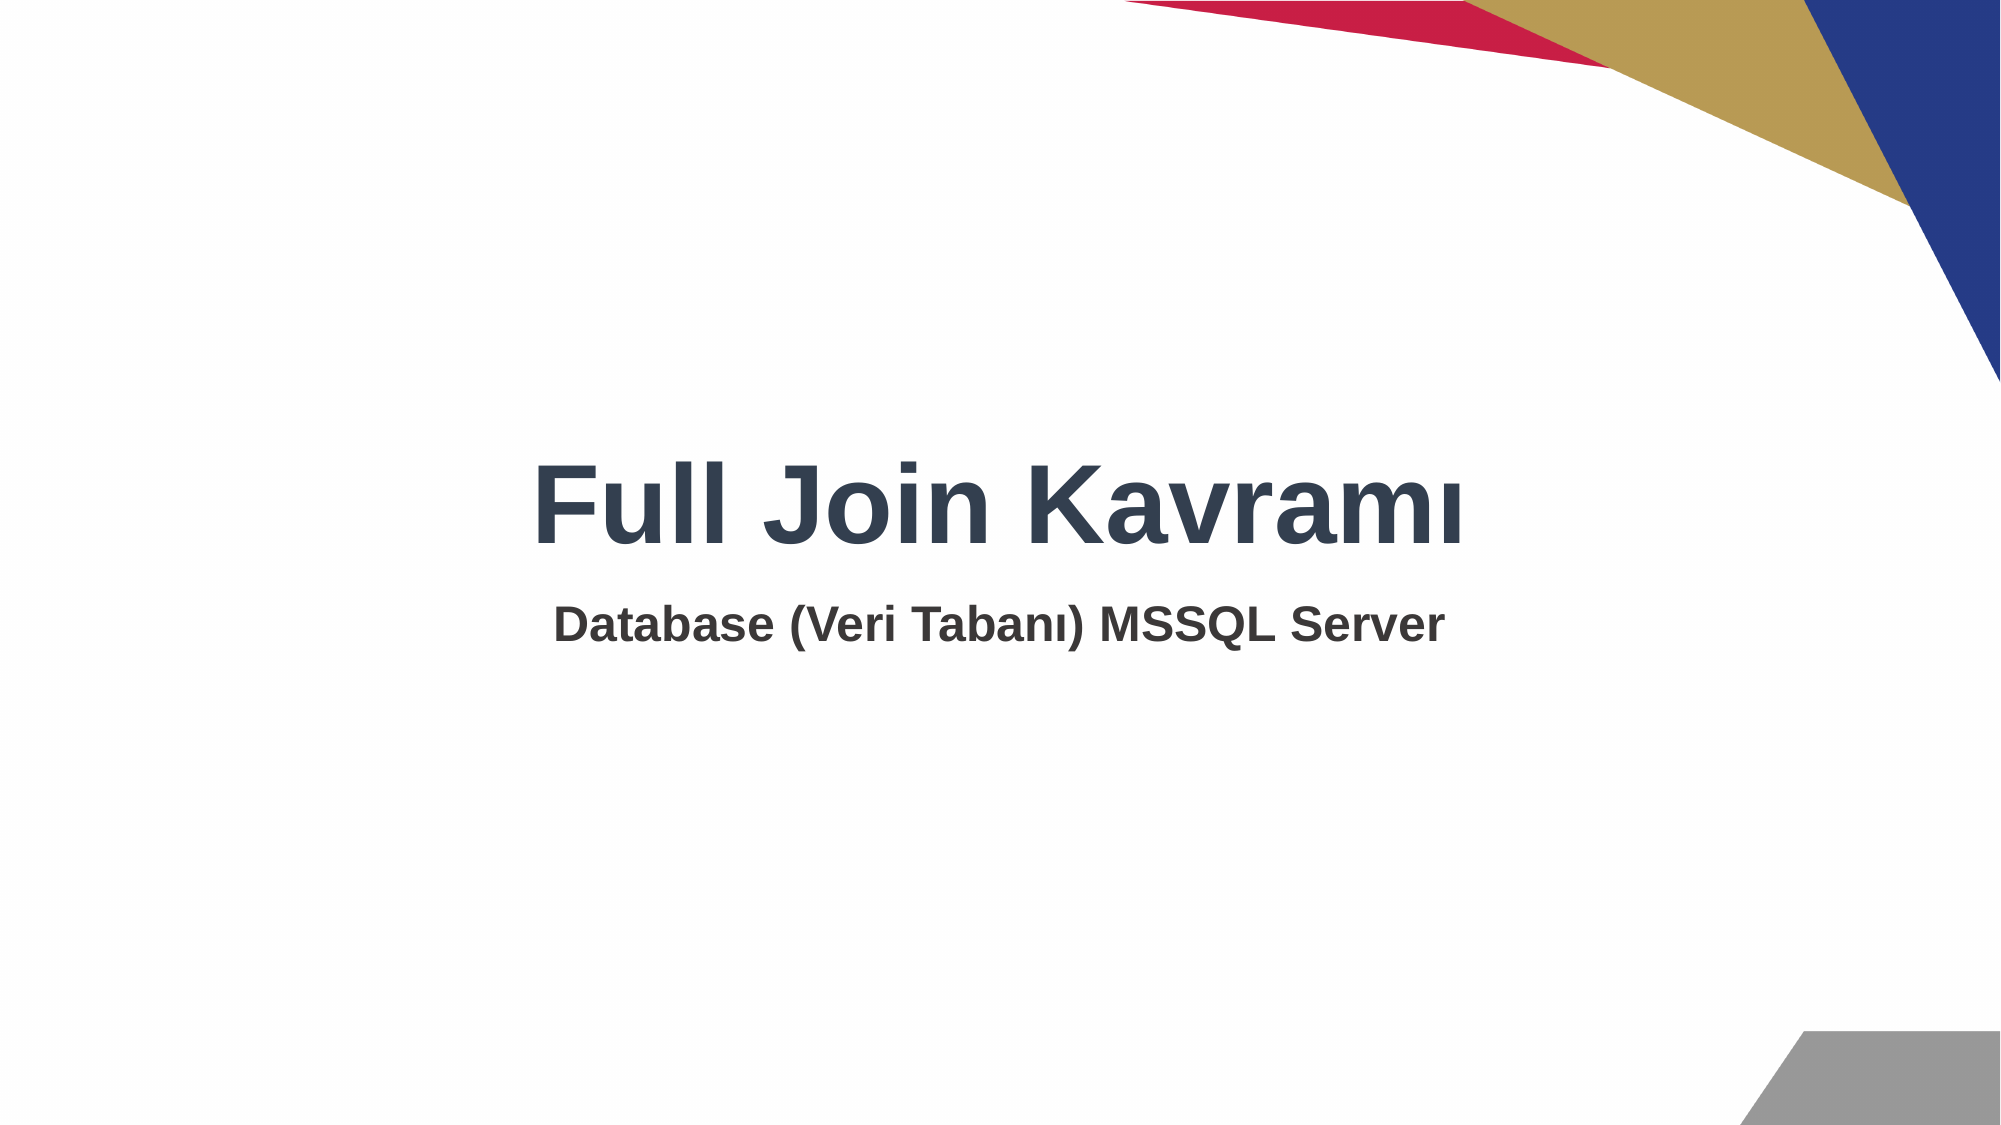

# Full Join Kavramı
Database (Veri Tabanı) MSSQL Server